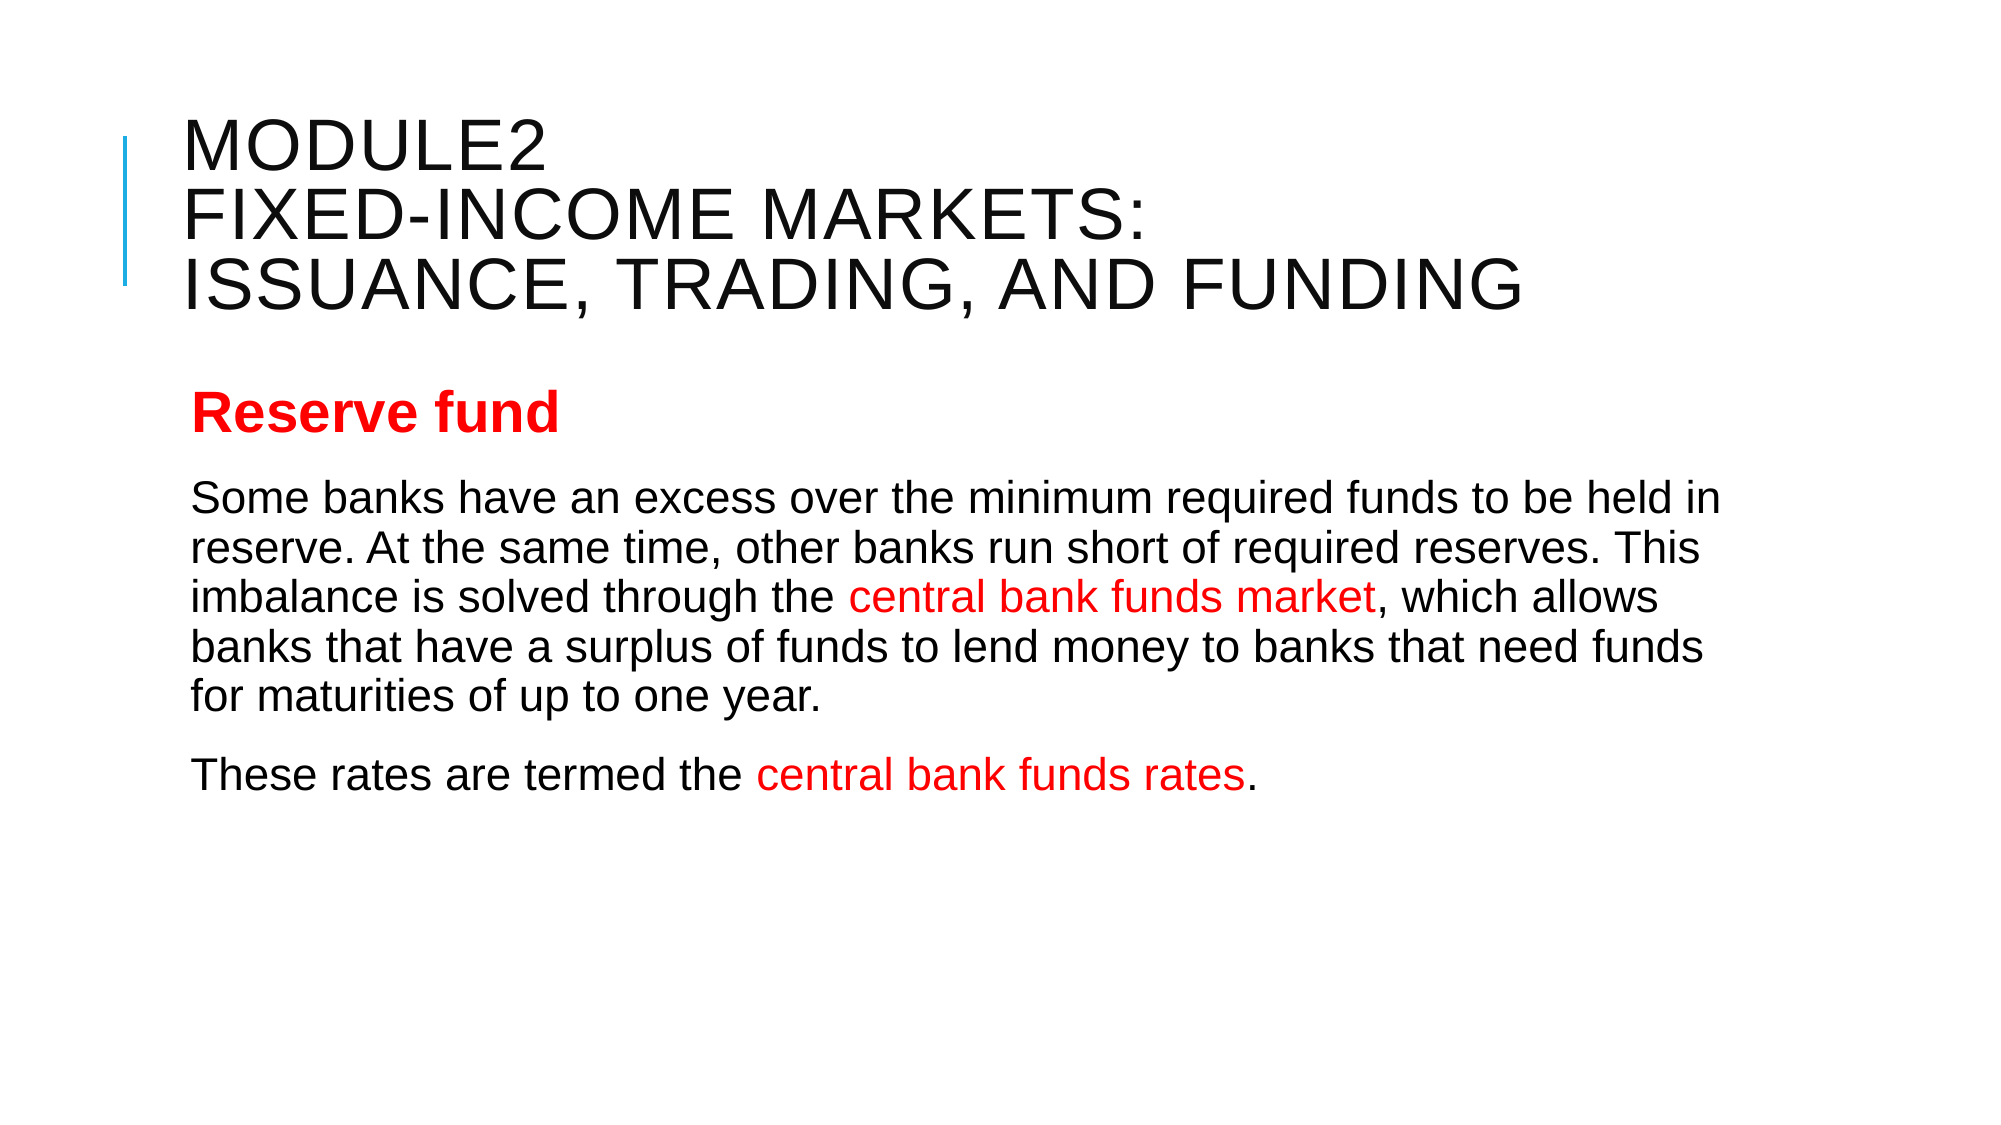

# Module2 Fixed-Income markets: issuance, trading, and funding
Reserve fund
Some banks have an excess over the minimum required funds to be held in reserve. At the same time, other banks run short of required reserves. This imbalance is solved through the central bank funds market, which allows banks that have a surplus of funds to lend money to banks that need funds for maturities of up to one year.
These rates are termed the central bank funds rates.